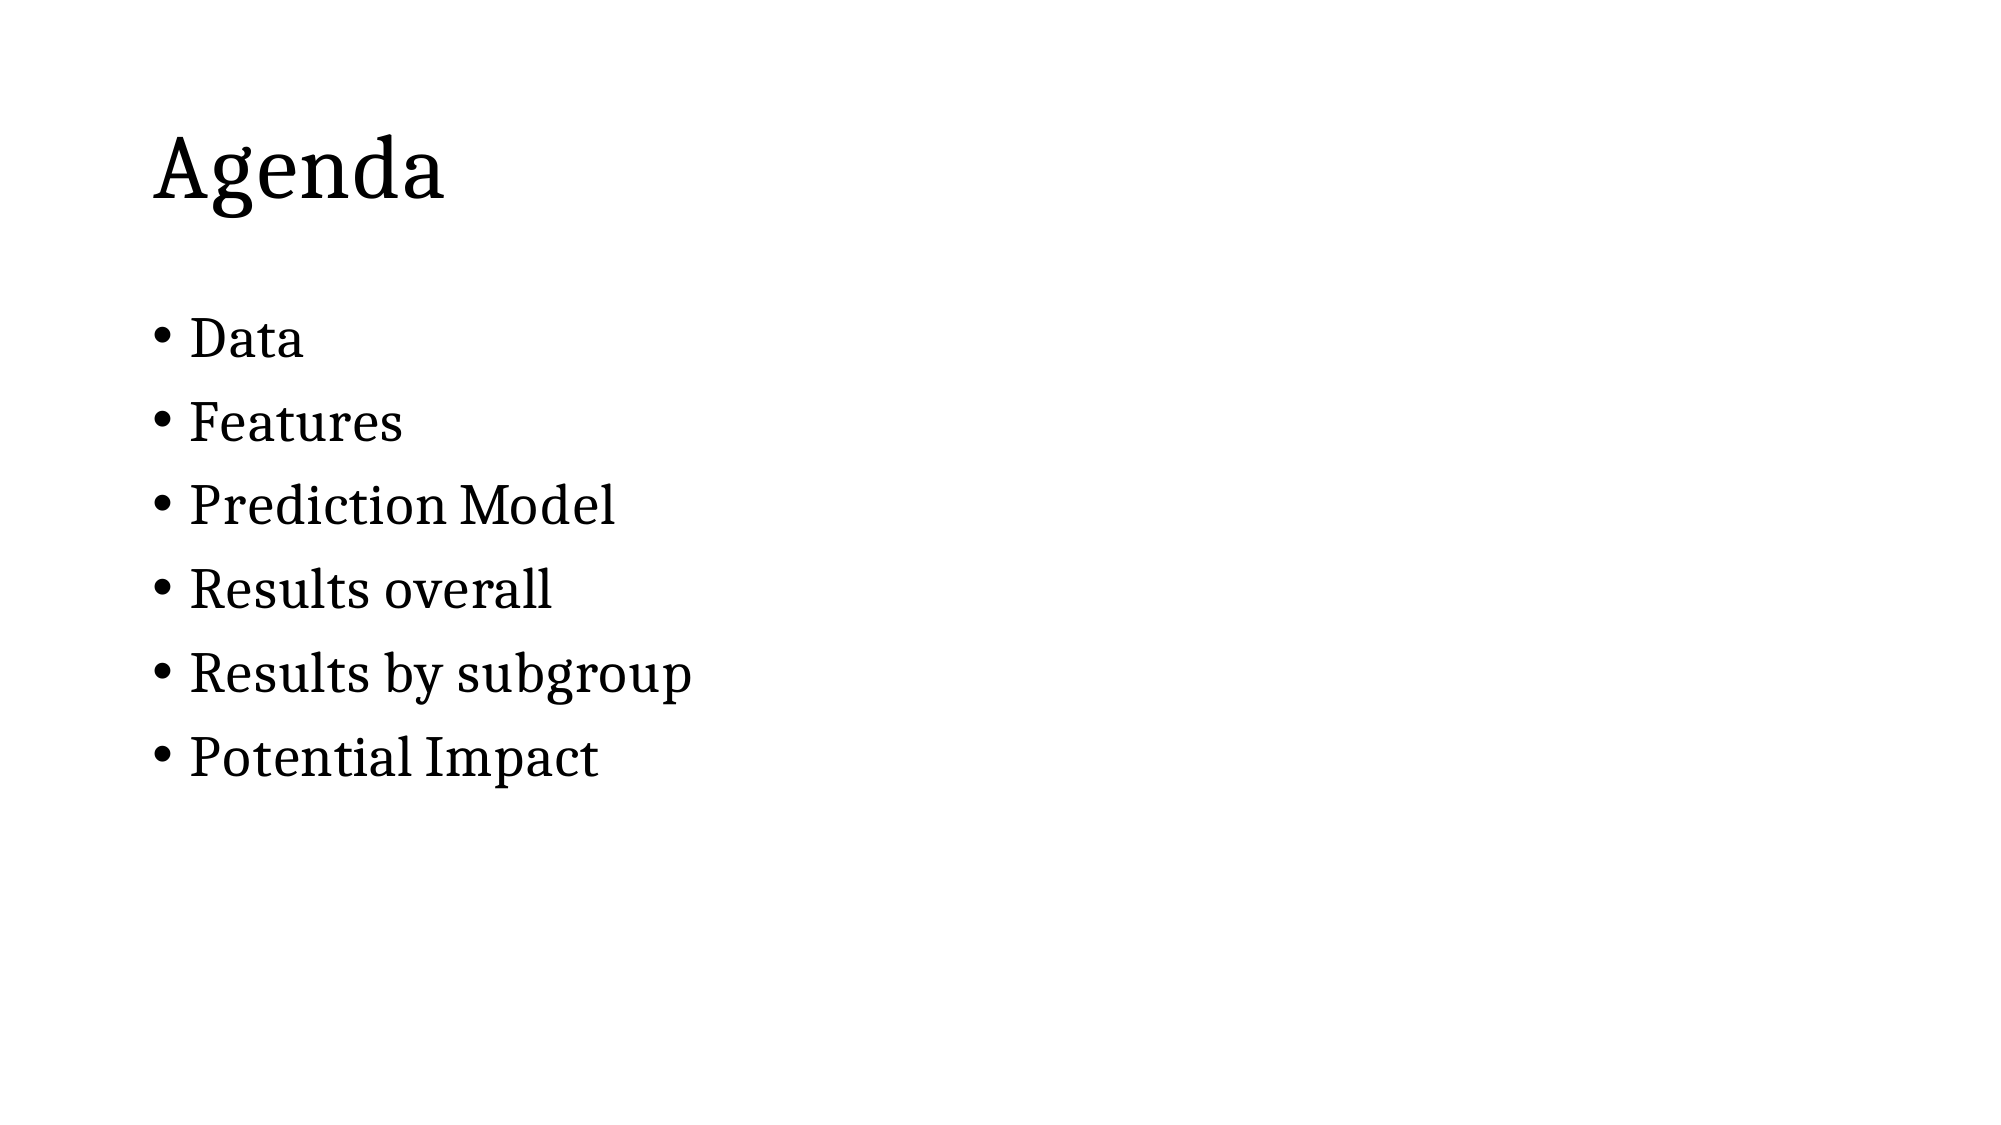

# Agenda
Data
Features
Prediction Model
Results overall
Results by subgroup
Potential Impact